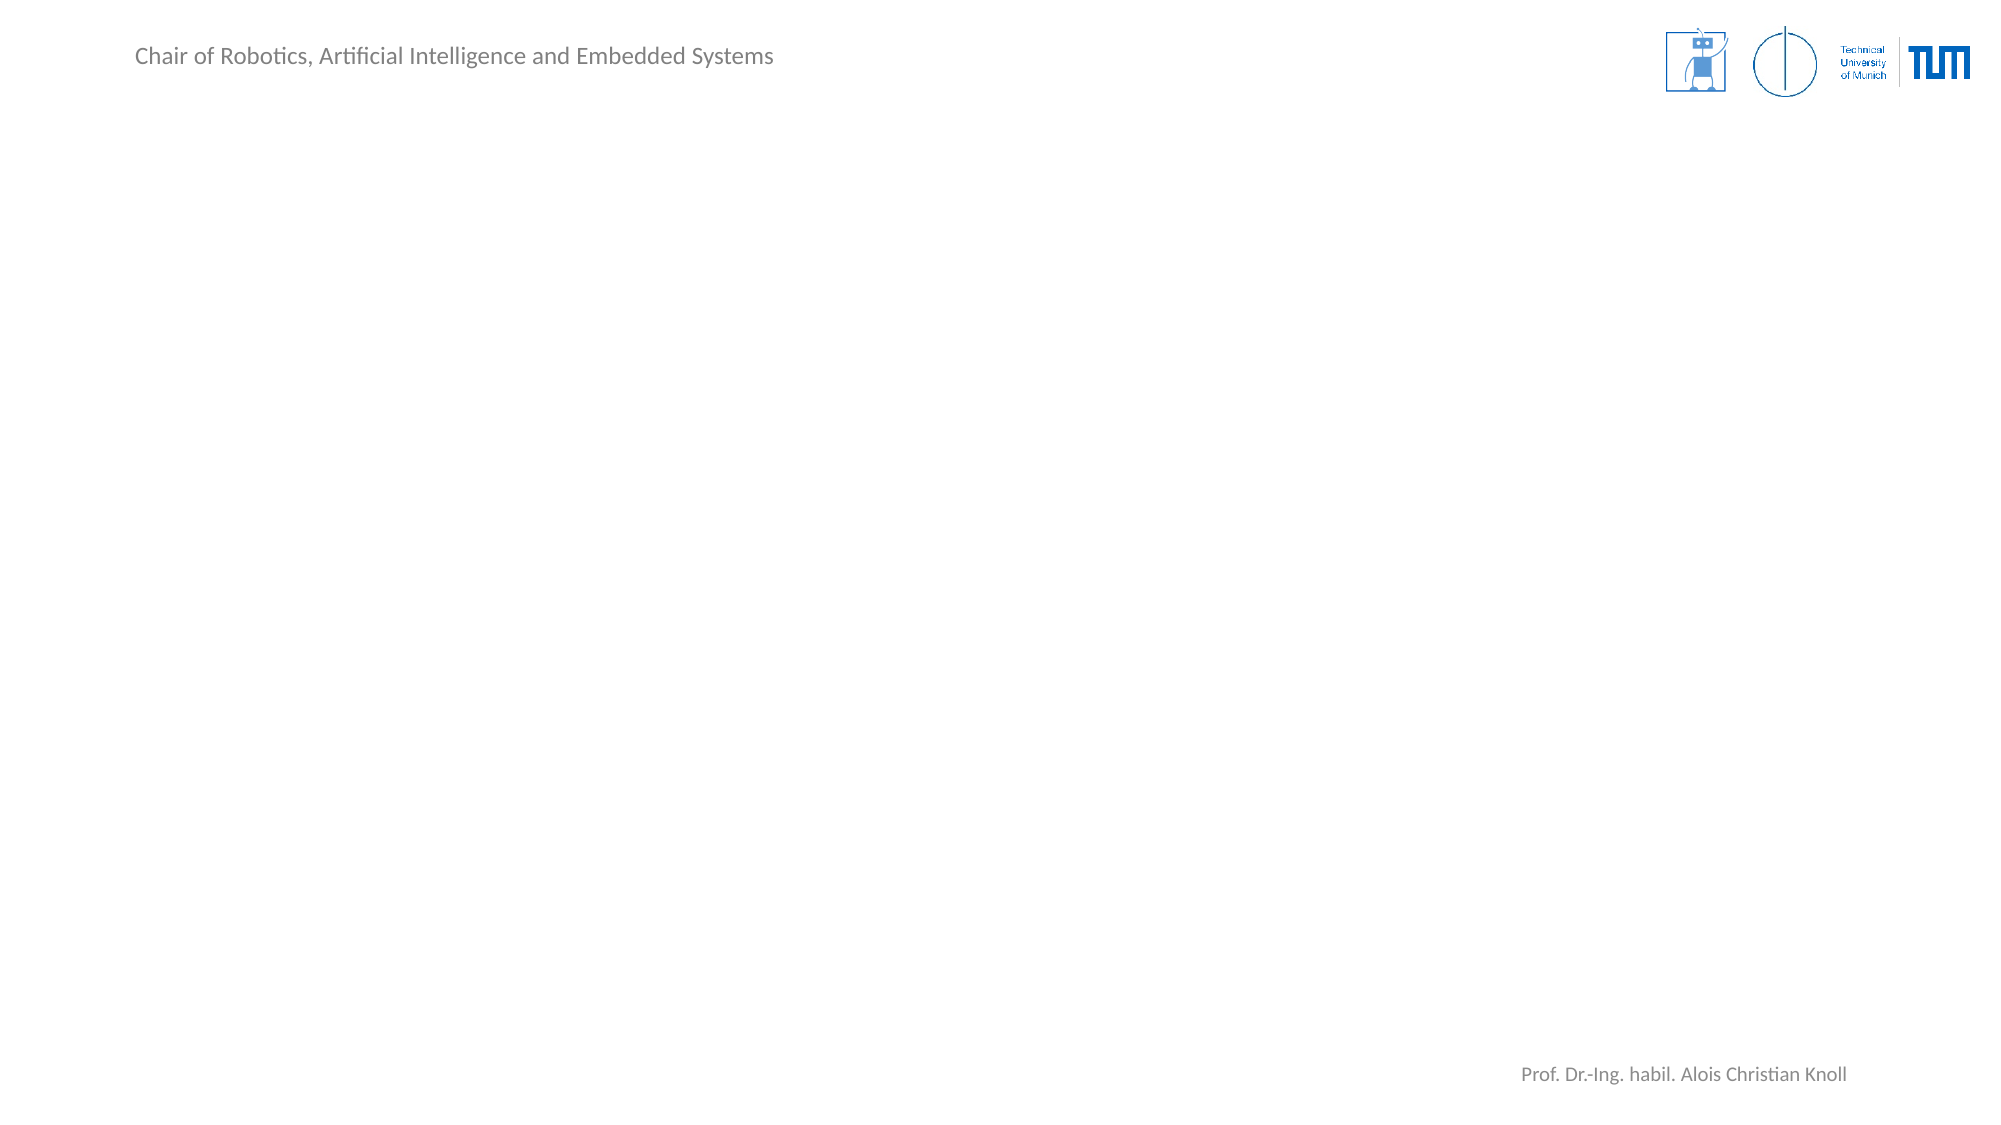

#

Prof. Dr.-Ing. habil. Alois Christian Knoll